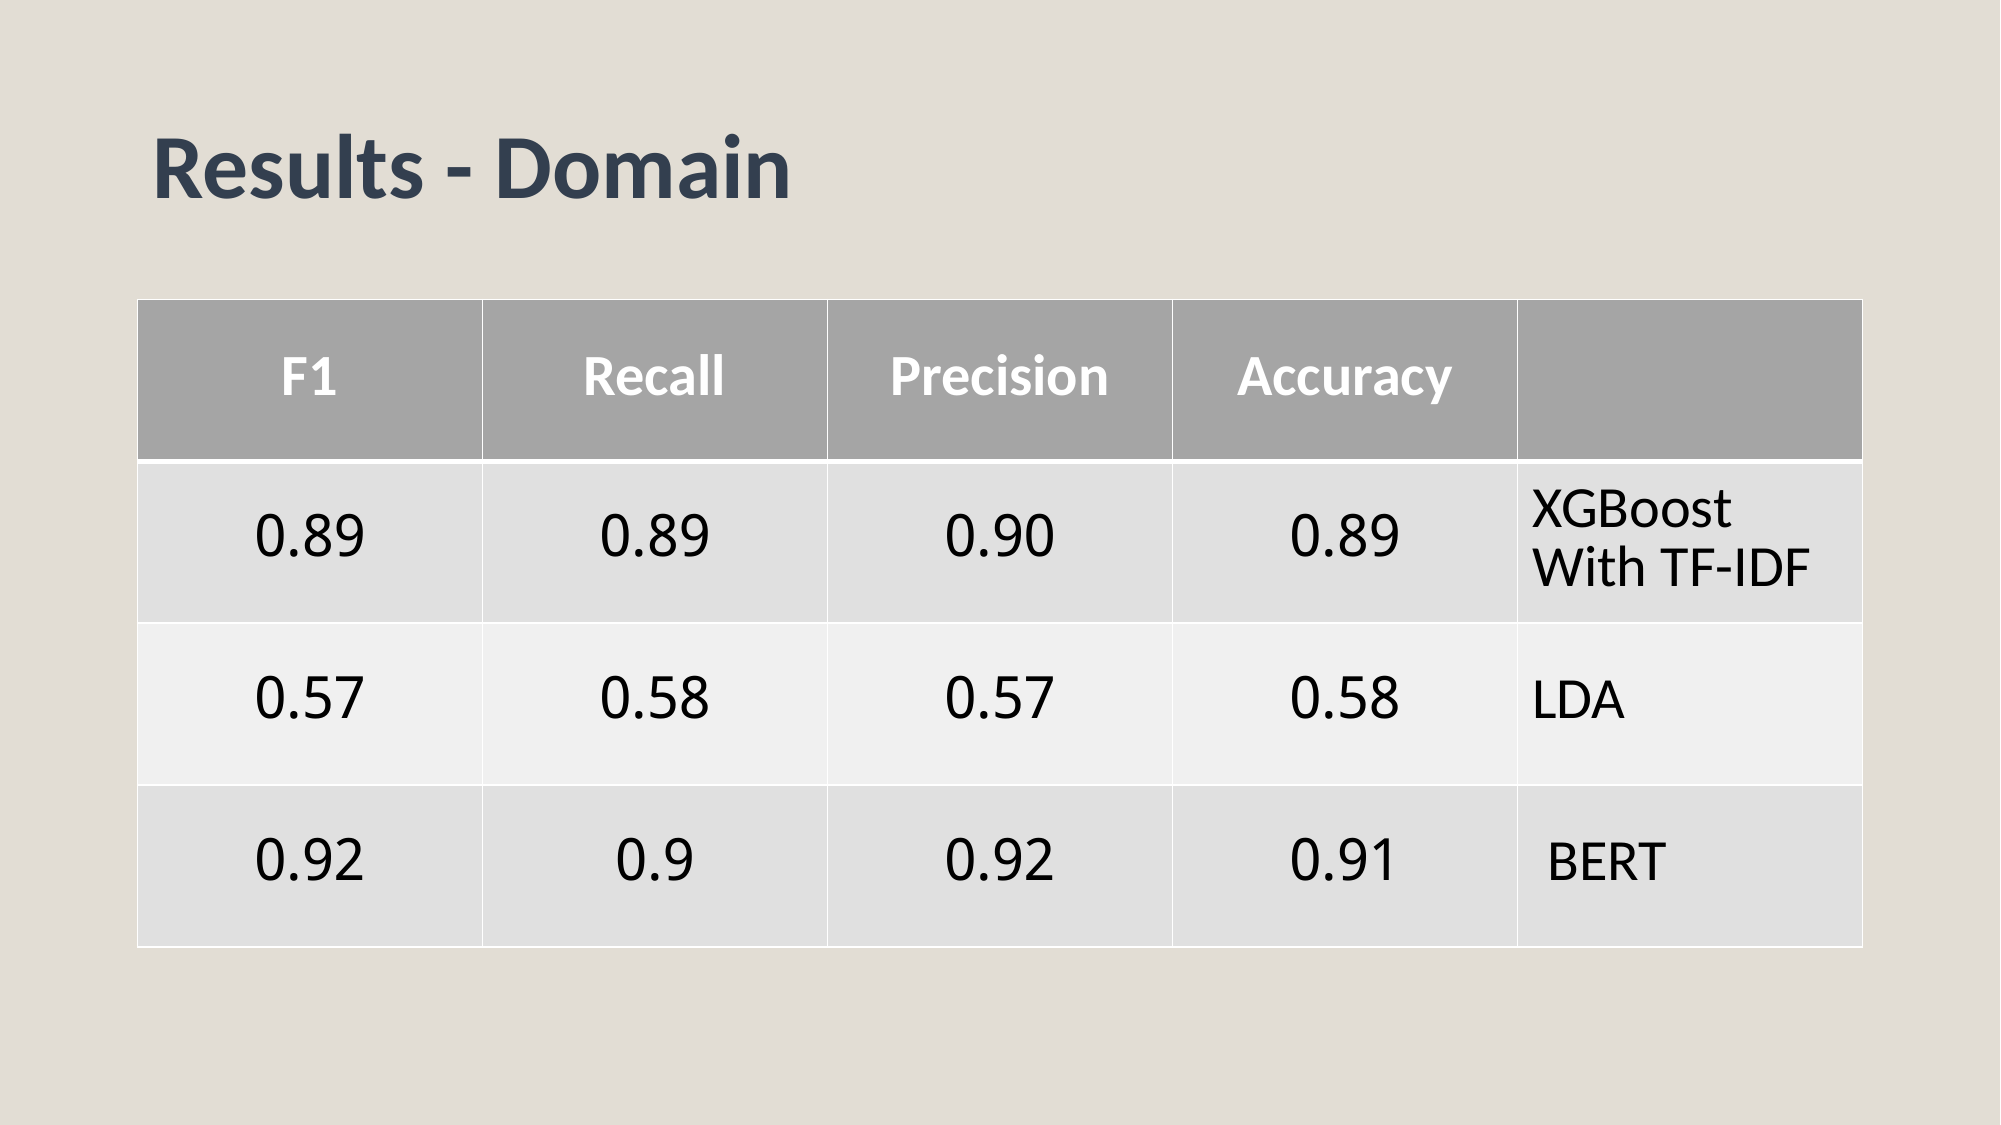

# Results - Domain
| F1 | Recall | Precision | Accuracy |  |
| --- | --- | --- | --- | --- |
| 0.89 | 0.89 | 0.90 | 0.89 | XGBoost With TF-IDF |
| 0.57 | 0.58 | 0.57 | 0.58 | LDA |
| 0.92 | 0.9 | 0.92 | 0.91 | BERT |